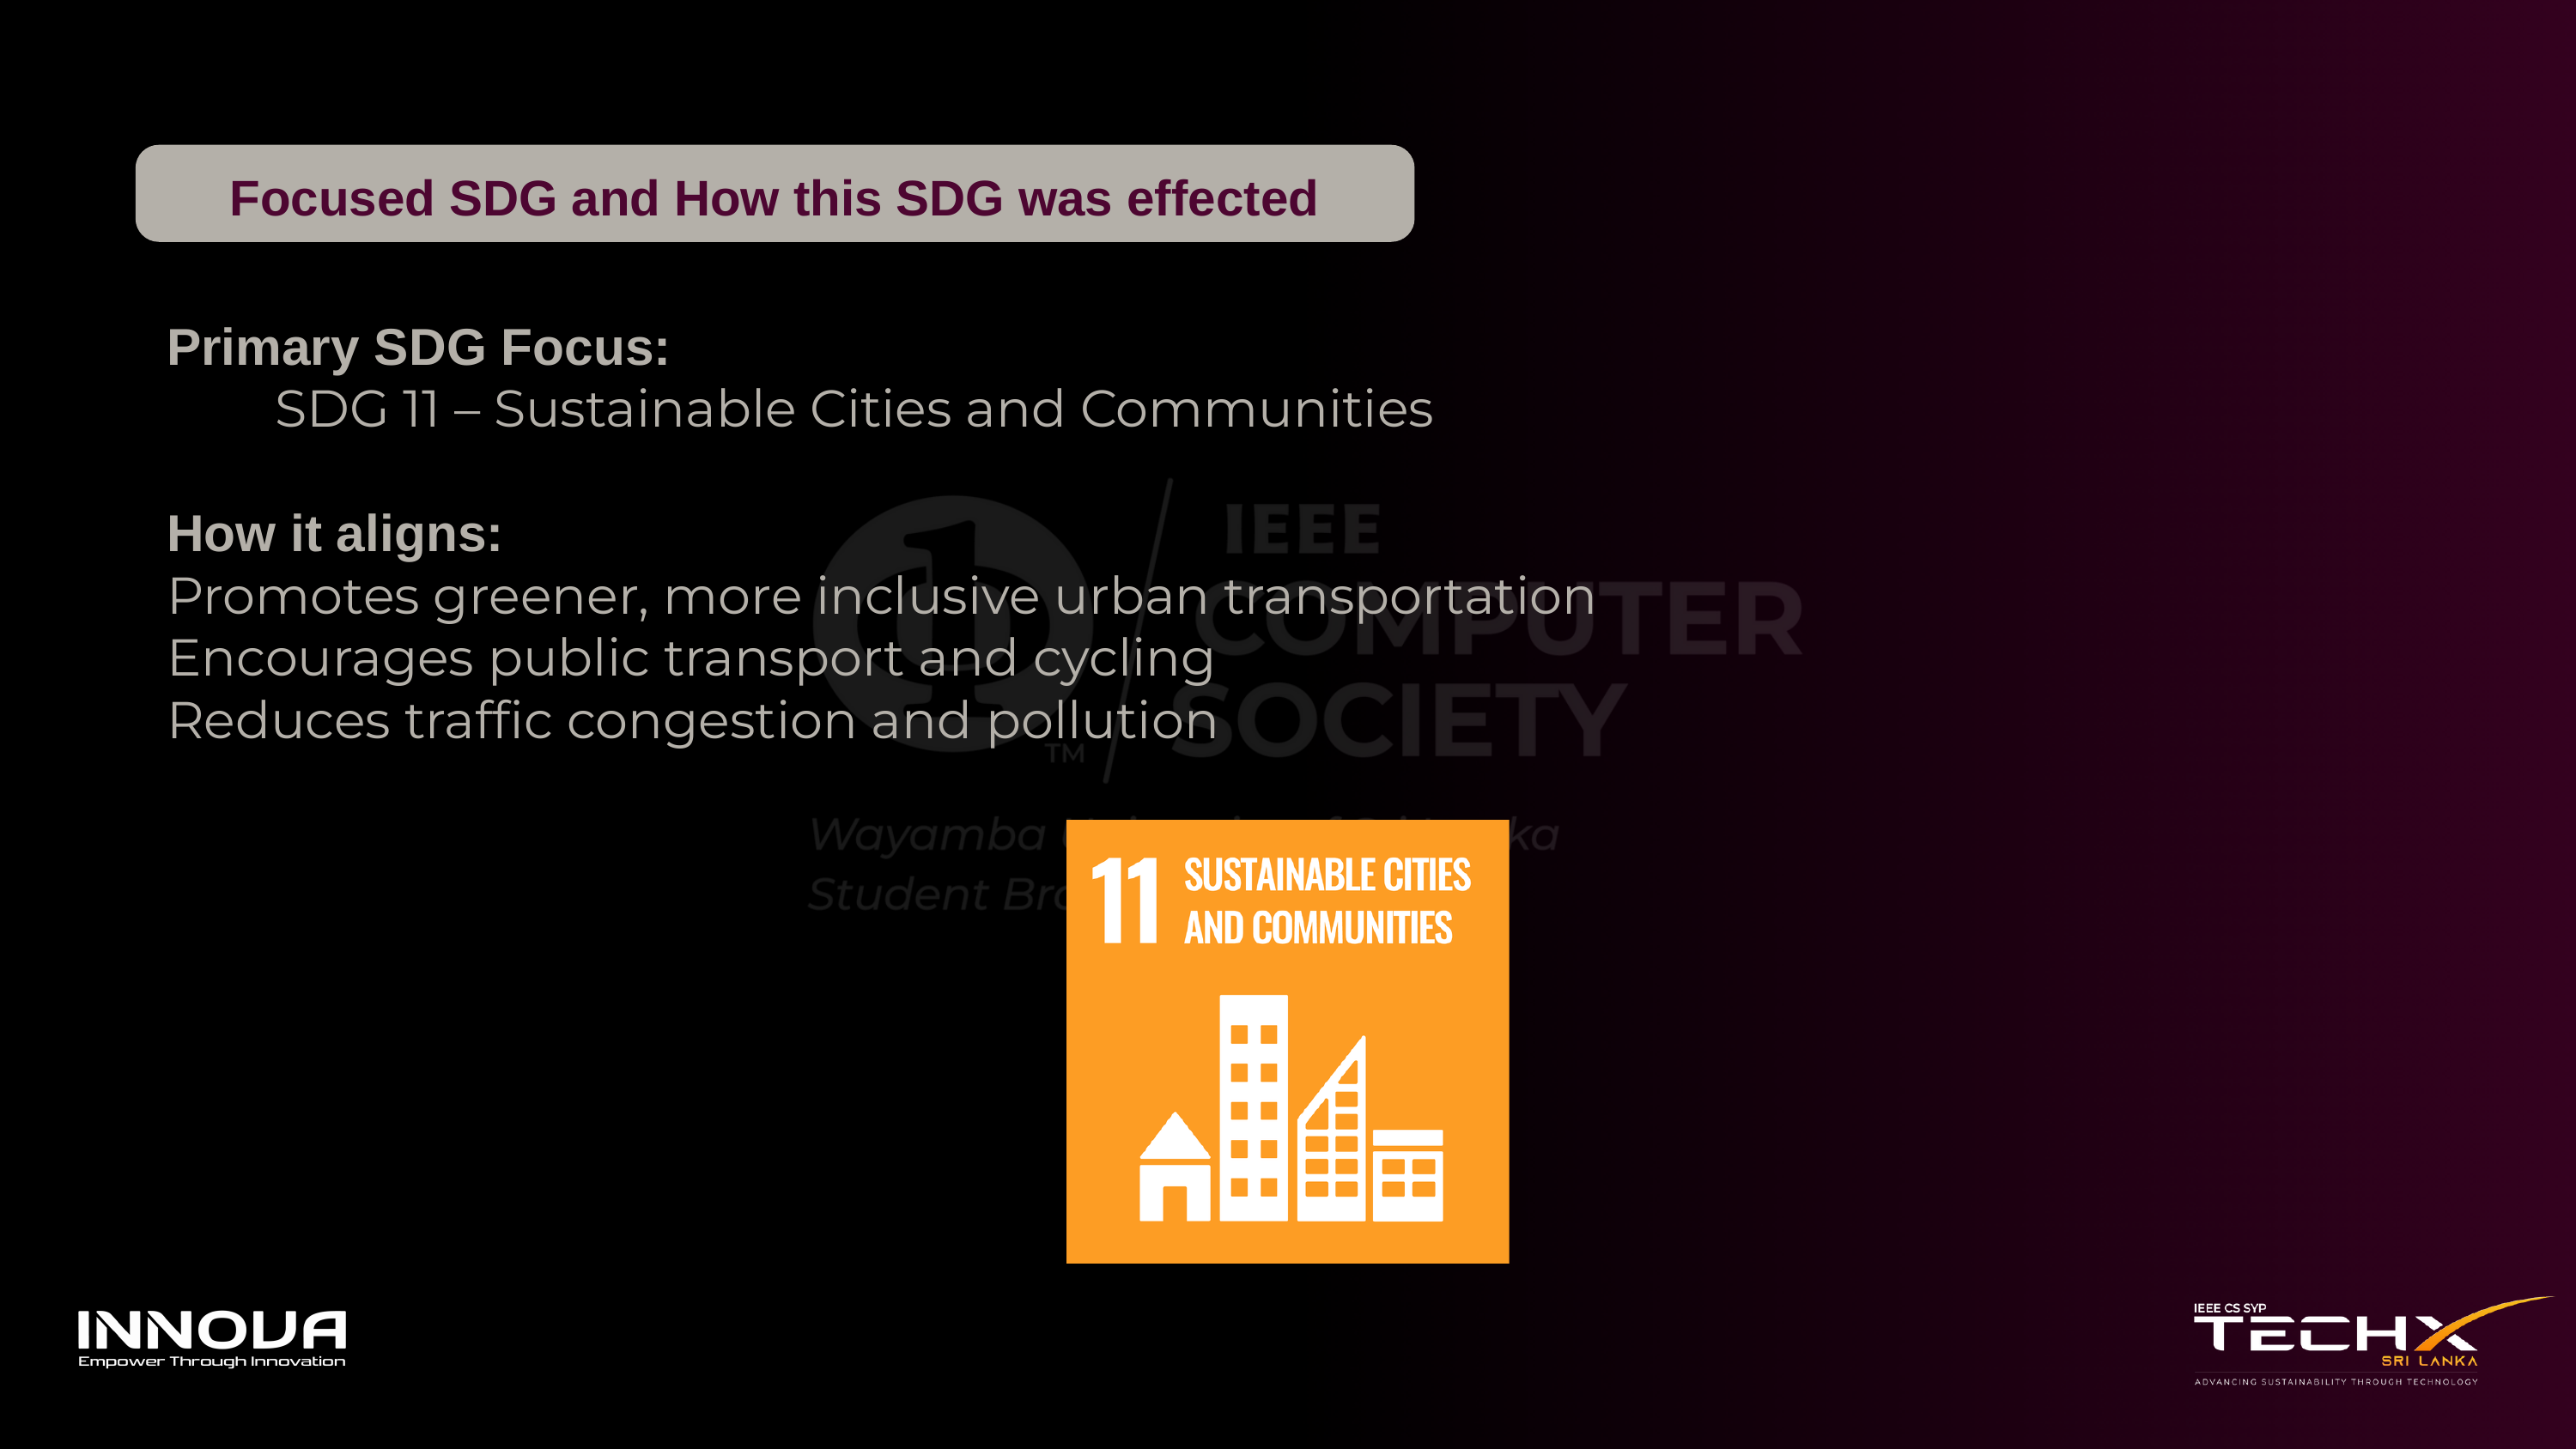

Primary SDG Focus:
        SDG 11 – Sustainable Cities and Communities

How it aligns:
Promotes greener, more inclusive urban transportation
Encourages public transport and cycling
Reduces traffic congestion and pollution

Focused SDG and How this SDG was effected